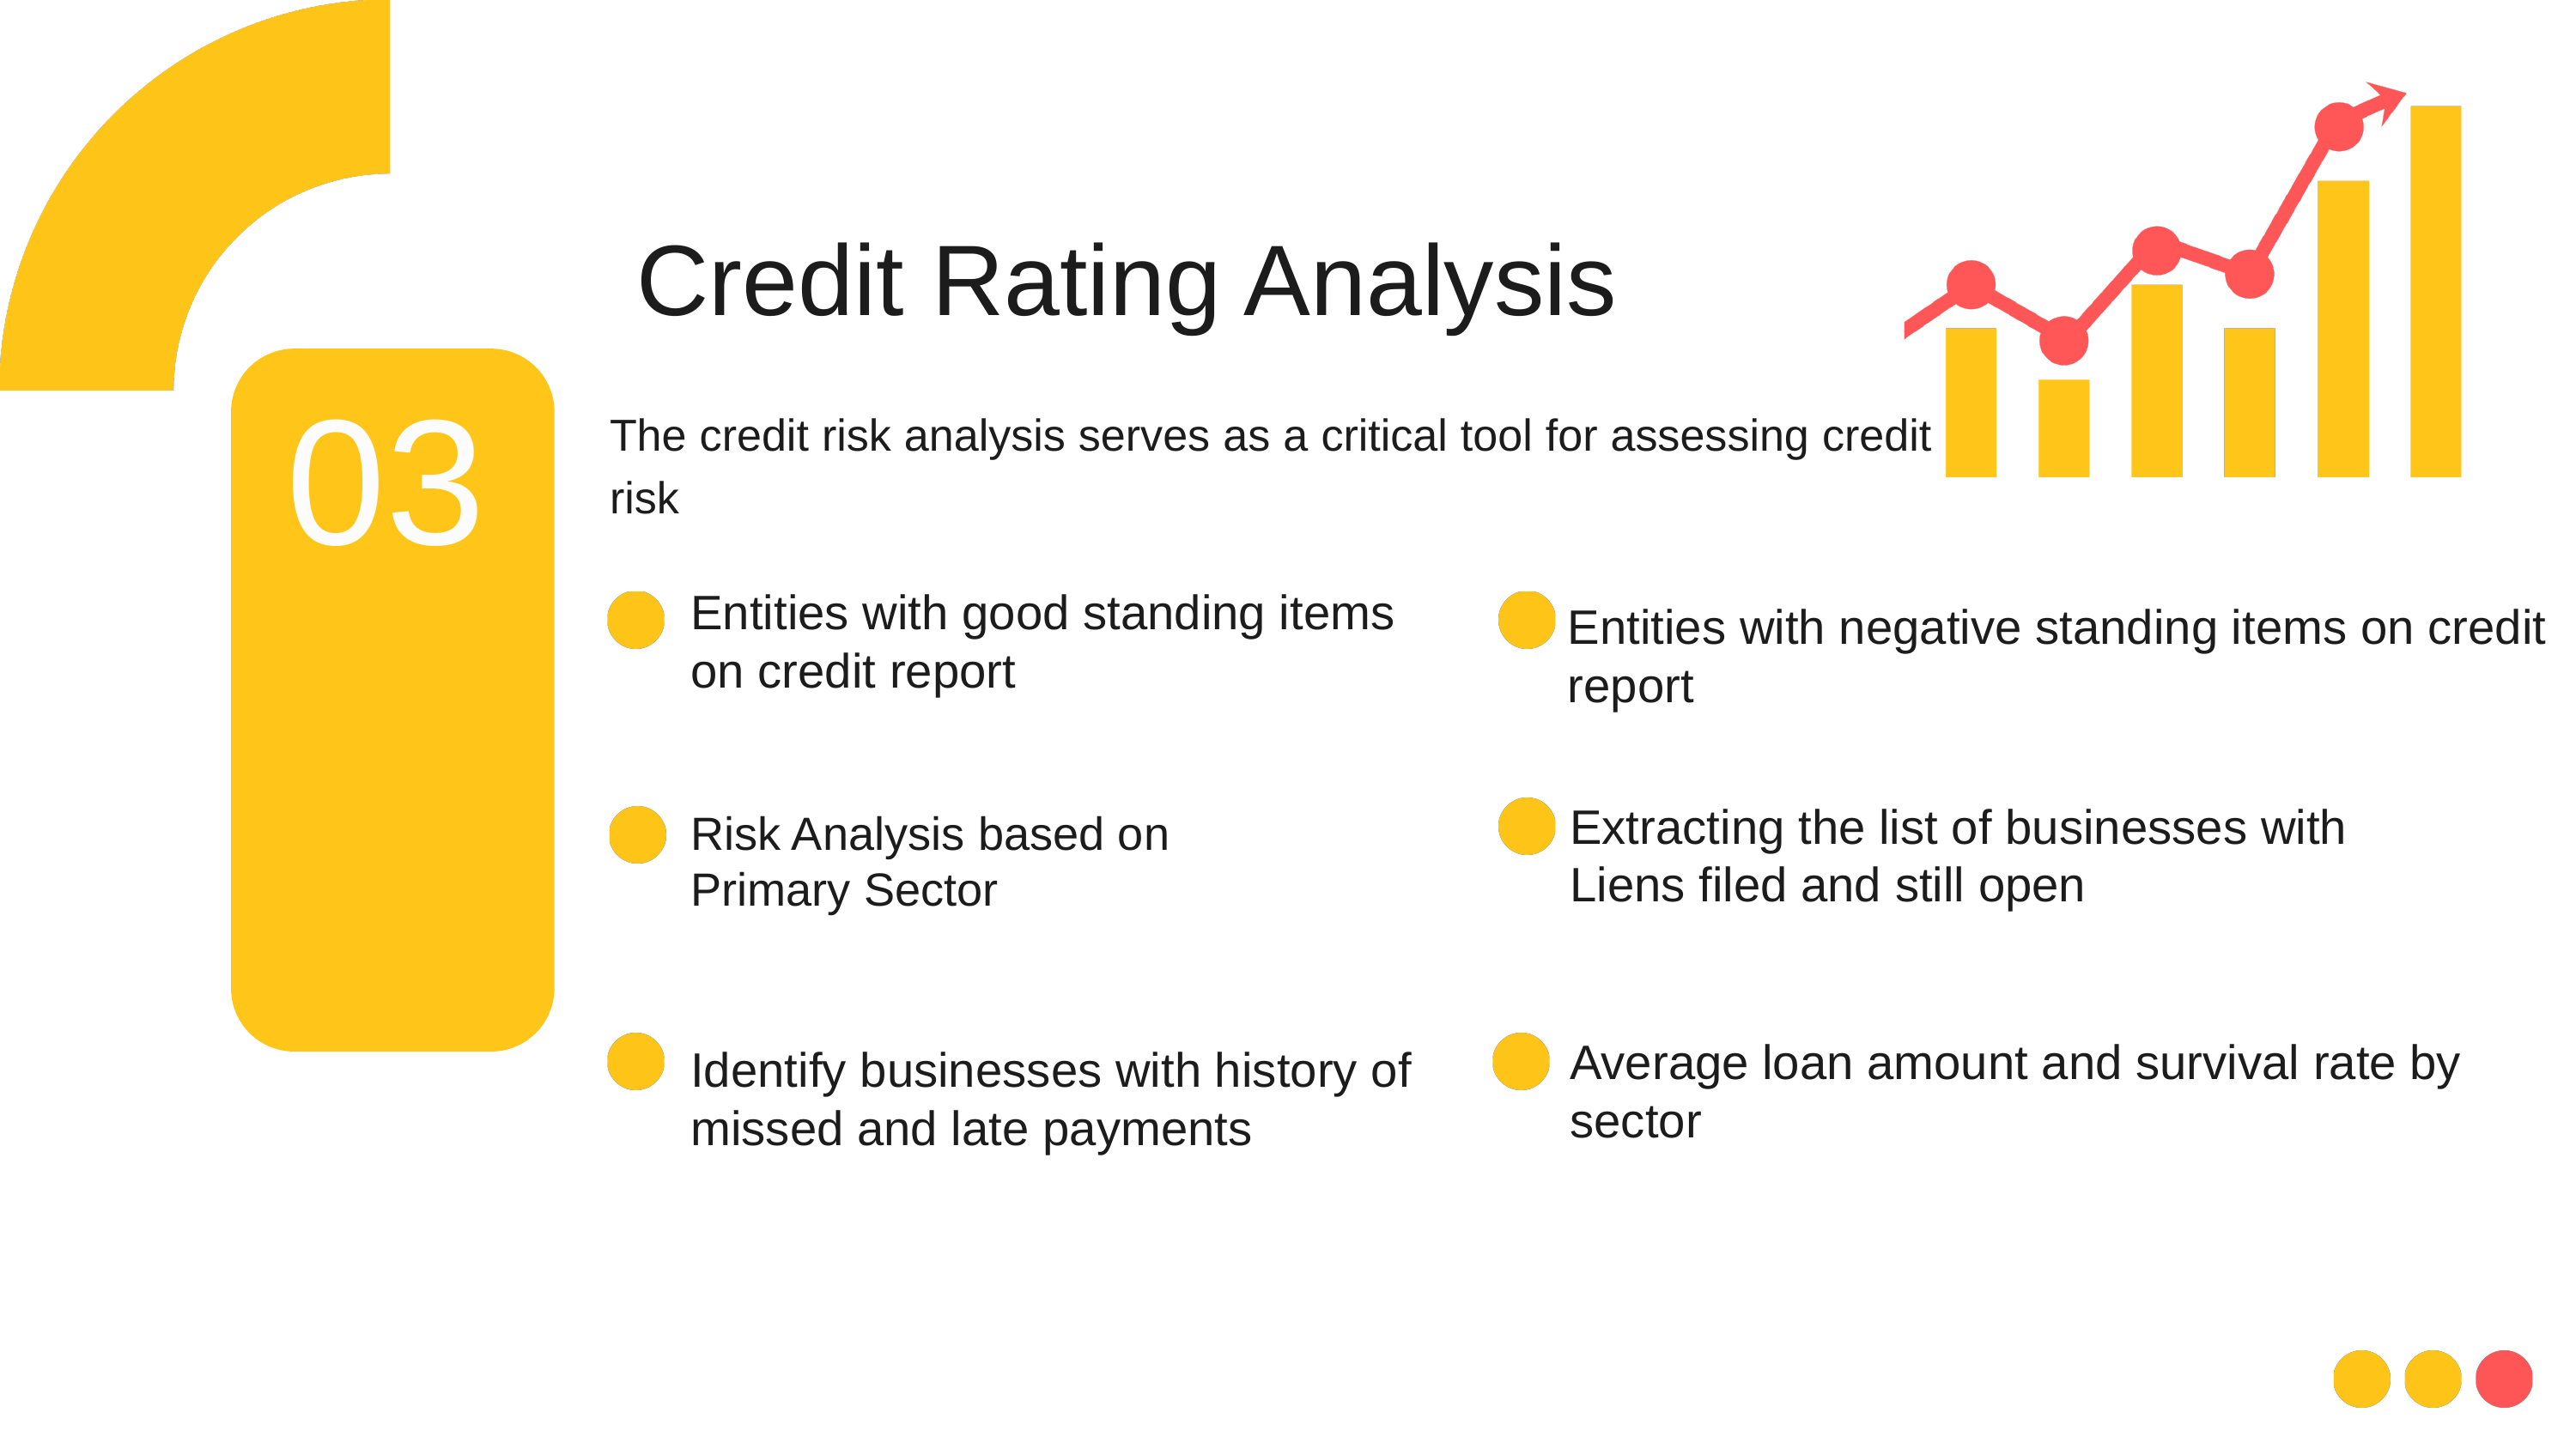

Credit Rating Analysis
03

The credit risk analysis serves as a critical tool for assessing credit risk
Entities with good standing items on credit report

Entities with negative standing items on credit report

Extracting the list of businesses with Liens filed and still open

Risk Analysis based on Primary Sector

Average loan amount and survival rate by sector

Identify businesses with history of missed and late payments